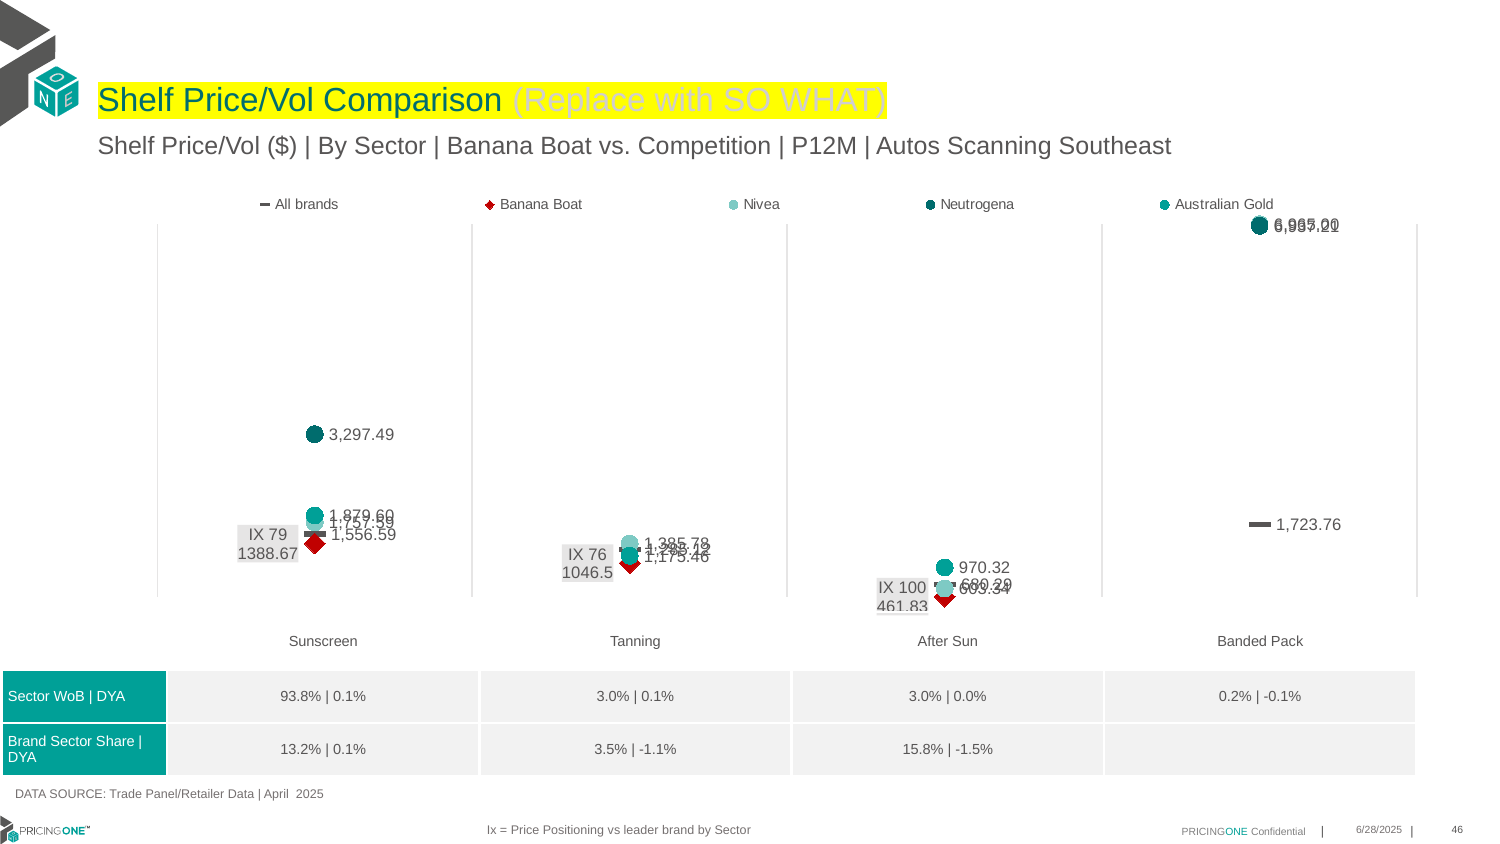

# Shelf Price/Vol Comparison (Replace with SO WHAT)
Shelf Price/Vol ($) | By Sector | Banana Boat vs. Competition | P12M | Autos Scanning Southeast

### Chart

| Category | All brands | Banana Boat | Nivea | Neutrogena | Australian Gold |
|---|---|---|---|---|---|
| IX 79 | 1556.59 | 1388.67 | 1757.59 | 3297.49 | 1879.6 |
| IX 76 | 1285.12 | 1046.5 | 1385.78 | None | 1175.46 |
| IX 100 | 680.29 | 461.83 | 603.34 | None | 970.32 |
| None | 1723.76 | None | 6965.0 | 6937.21 | None |
|  | Sunscreen | Tanning | After Sun | Banded Pack |
| --- | --- | --- | --- | --- |
| Sector WoB | DYA | 93.8% | 0.1% | 3.0% | 0.1% | 3.0% | 0.0% | 0.2% | -0.1% |
| Brand Sector Share | DYA | 13.2% | 0.1% | 3.5% | -1.1% | 15.8% | -1.5% |  |
DATA SOURCE: Trade Panel/Retailer Data | April  2025
Ix = Price Positioning vs leader brand by Sector
6/28/2025
46